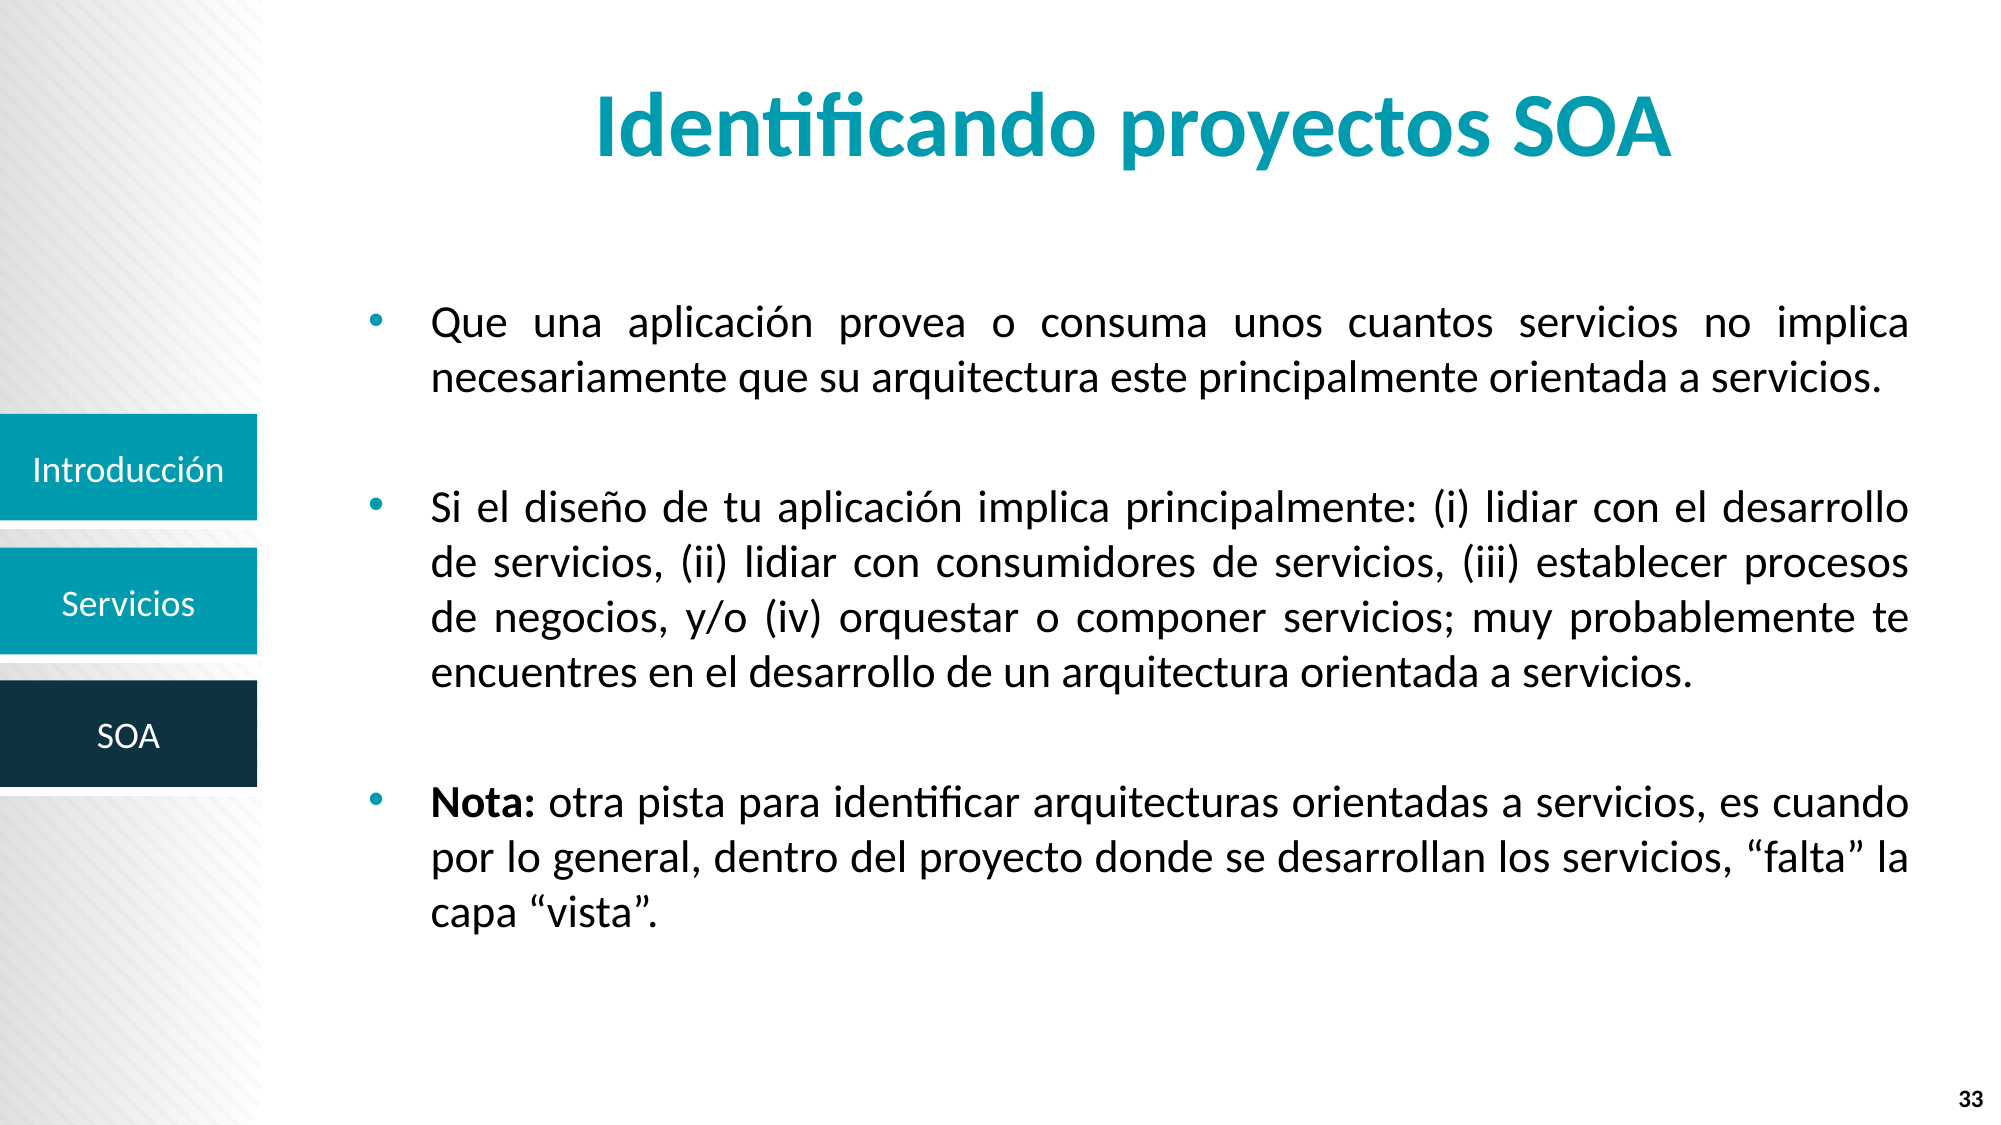

# Identificando proyectos SOA
Que una aplicación provea o consuma unos cuantos servicios no implica necesariamente que su arquitectura este principalmente orientada a servicios.

Si el diseño de tu aplicación implica principalmente: (i) lidiar con el desarrollo de servicios, (ii) lidiar con consumidores de servicios, (iii) establecer procesos de negocios, y/o (iv) orquestar o componer servicios; muy probablemente te encuentres en el desarrollo de un arquitectura orientada a servicios.

Nota: otra pista para identificar arquitecturas orientadas a servicios, es cuando por lo general, dentro del proyecto donde se desarrollan los servicios, “falta” la capa “vista”.
33